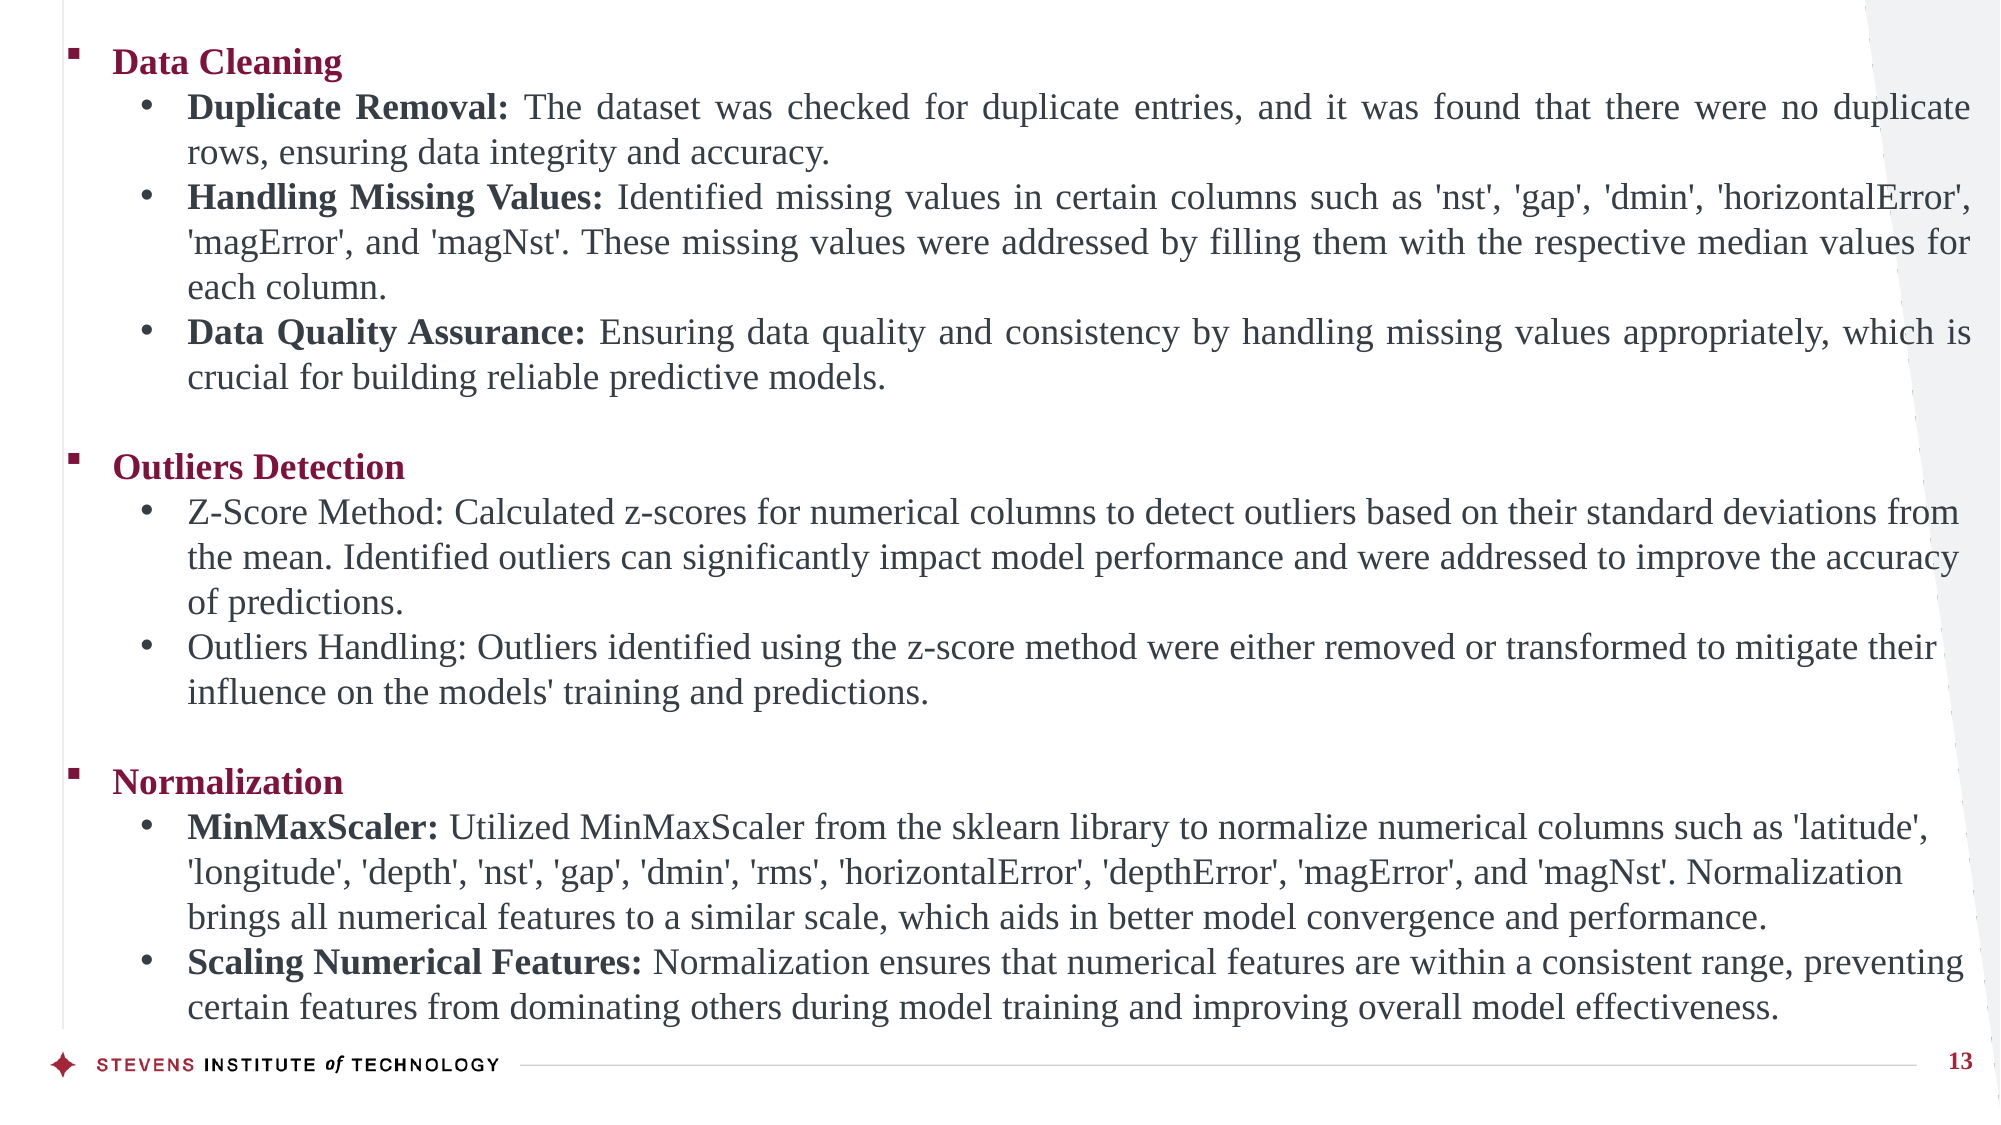

Data Cleaning
Duplicate Removal: The dataset was checked for duplicate entries, and it was found that there were no duplicate rows, ensuring data integrity and accuracy.
Handling Missing Values: Identified missing values in certain columns such as 'nst', 'gap', 'dmin', 'horizontalError', 'magError', and 'magNst'. These missing values were addressed by filling them with the respective median values for each column.
Data Quality Assurance: Ensuring data quality and consistency by handling missing values appropriately, which is crucial for building reliable predictive models.

Outliers Detection
Z-Score Method: Calculated z-scores for numerical columns to detect outliers based on their standard deviations from the mean. Identified outliers can significantly impact model performance and were addressed to improve the accuracy of predictions.
Outliers Handling: Outliers identified using the z-score method were either removed or transformed to mitigate their influence on the models' training and predictions.

Normalization
MinMaxScaler: Utilized MinMaxScaler from the sklearn library to normalize numerical columns such as 'latitude', 'longitude', 'depth', 'nst', 'gap', 'dmin', 'rms', 'horizontalError', 'depthError', 'magError', and 'magNst'. Normalization brings all numerical features to a similar scale, which aids in better model convergence and performance.
Scaling Numerical Features: Normalization ensures that numerical features are within a consistent range, preventing certain features from dominating others during model training and improving overall model effectiveness.

13